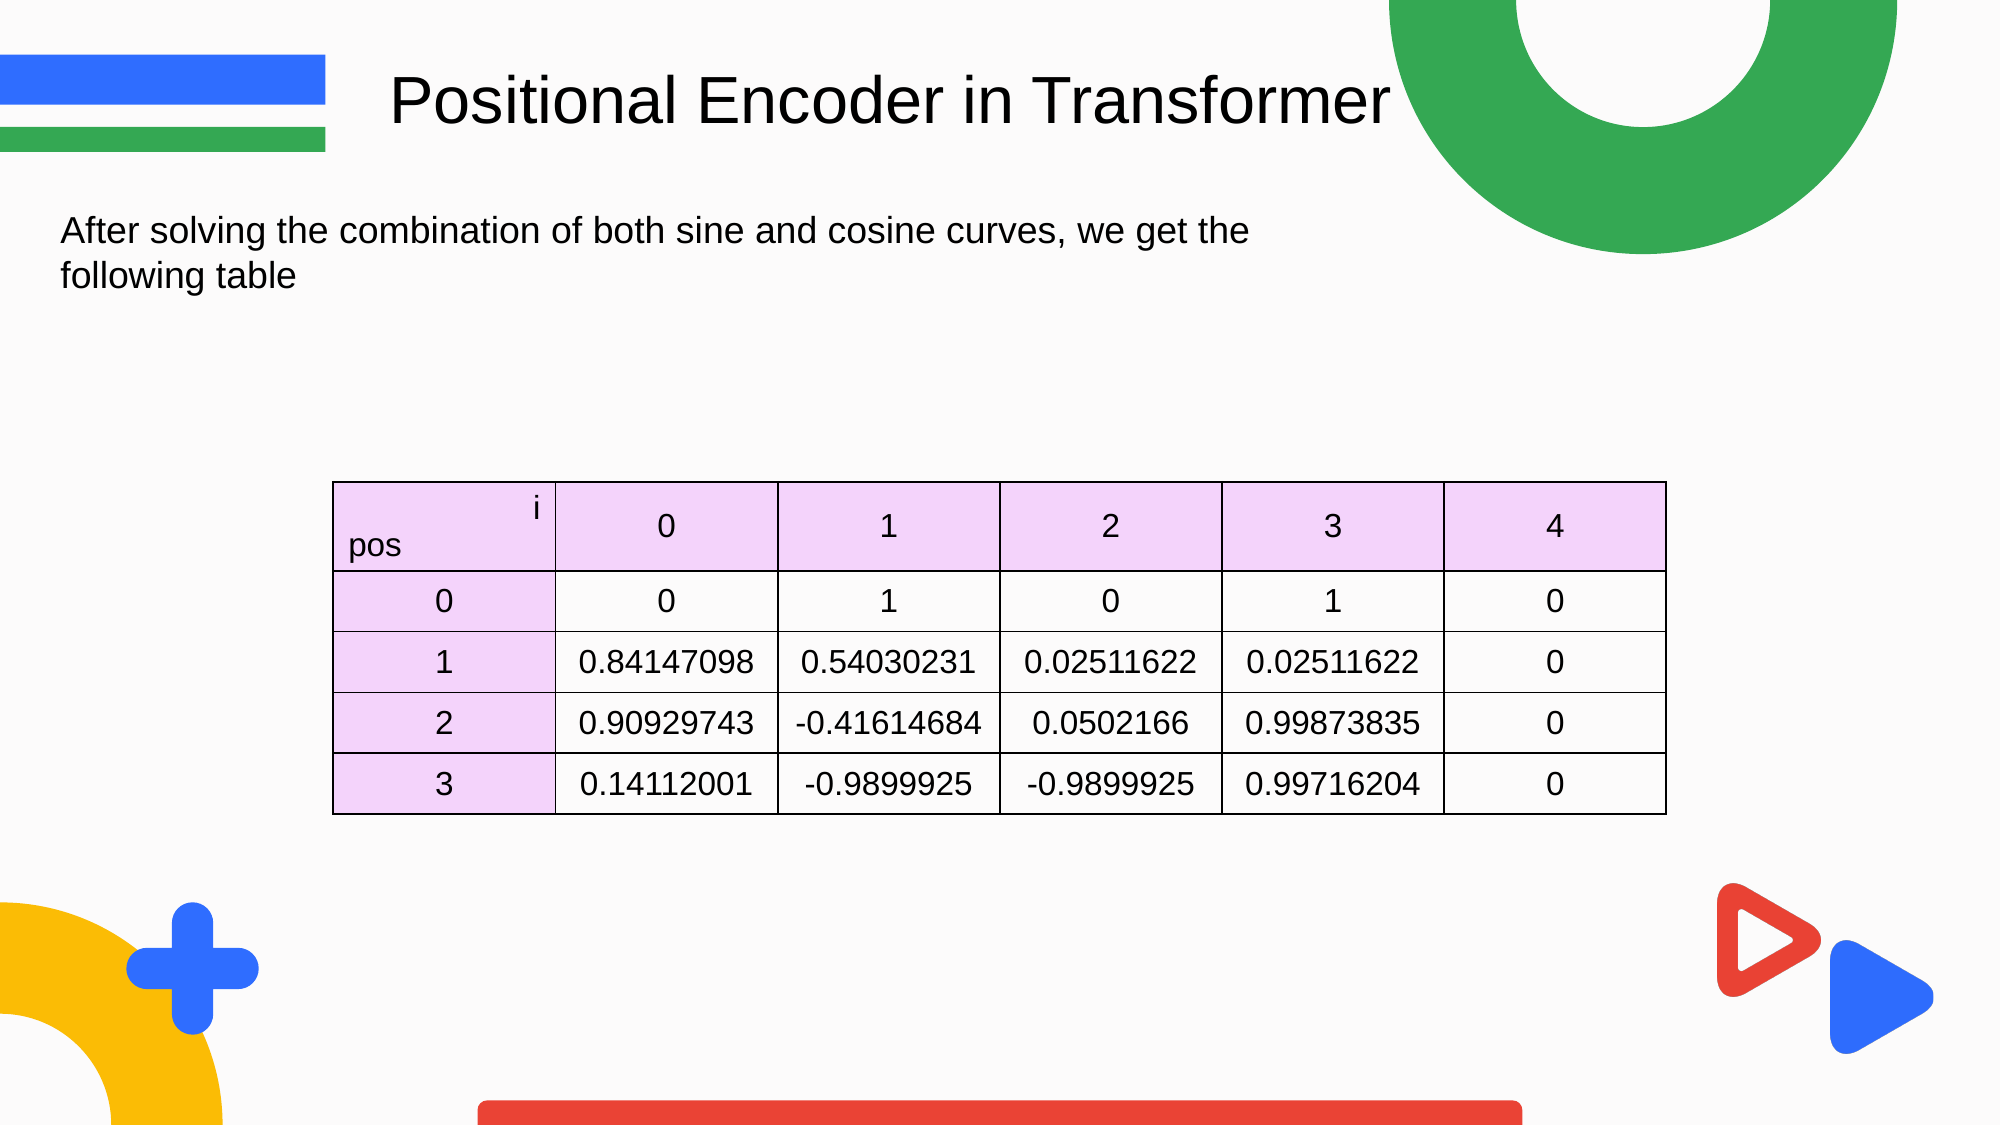

Positional Encoder in Transformer
After solving the combination of both sine and cosine curves, we get the following table
| i pos | 0 | 1 | 2 | 3 | 4 |
| --- | --- | --- | --- | --- | --- |
| 0 | 0 | 1 | 0 | 1 | 0 |
| 1 | 0.84147098 | 0.54030231 | 0.02511622 | 0.02511622 | 0 |
| 2 | 0.90929743 | -0.41614684 | 0.0502166 | 0.99873835 | 0 |
| 3 | 0.14112001 | -0.9899925 | -0.9899925 | 0.99716204 | 0 |